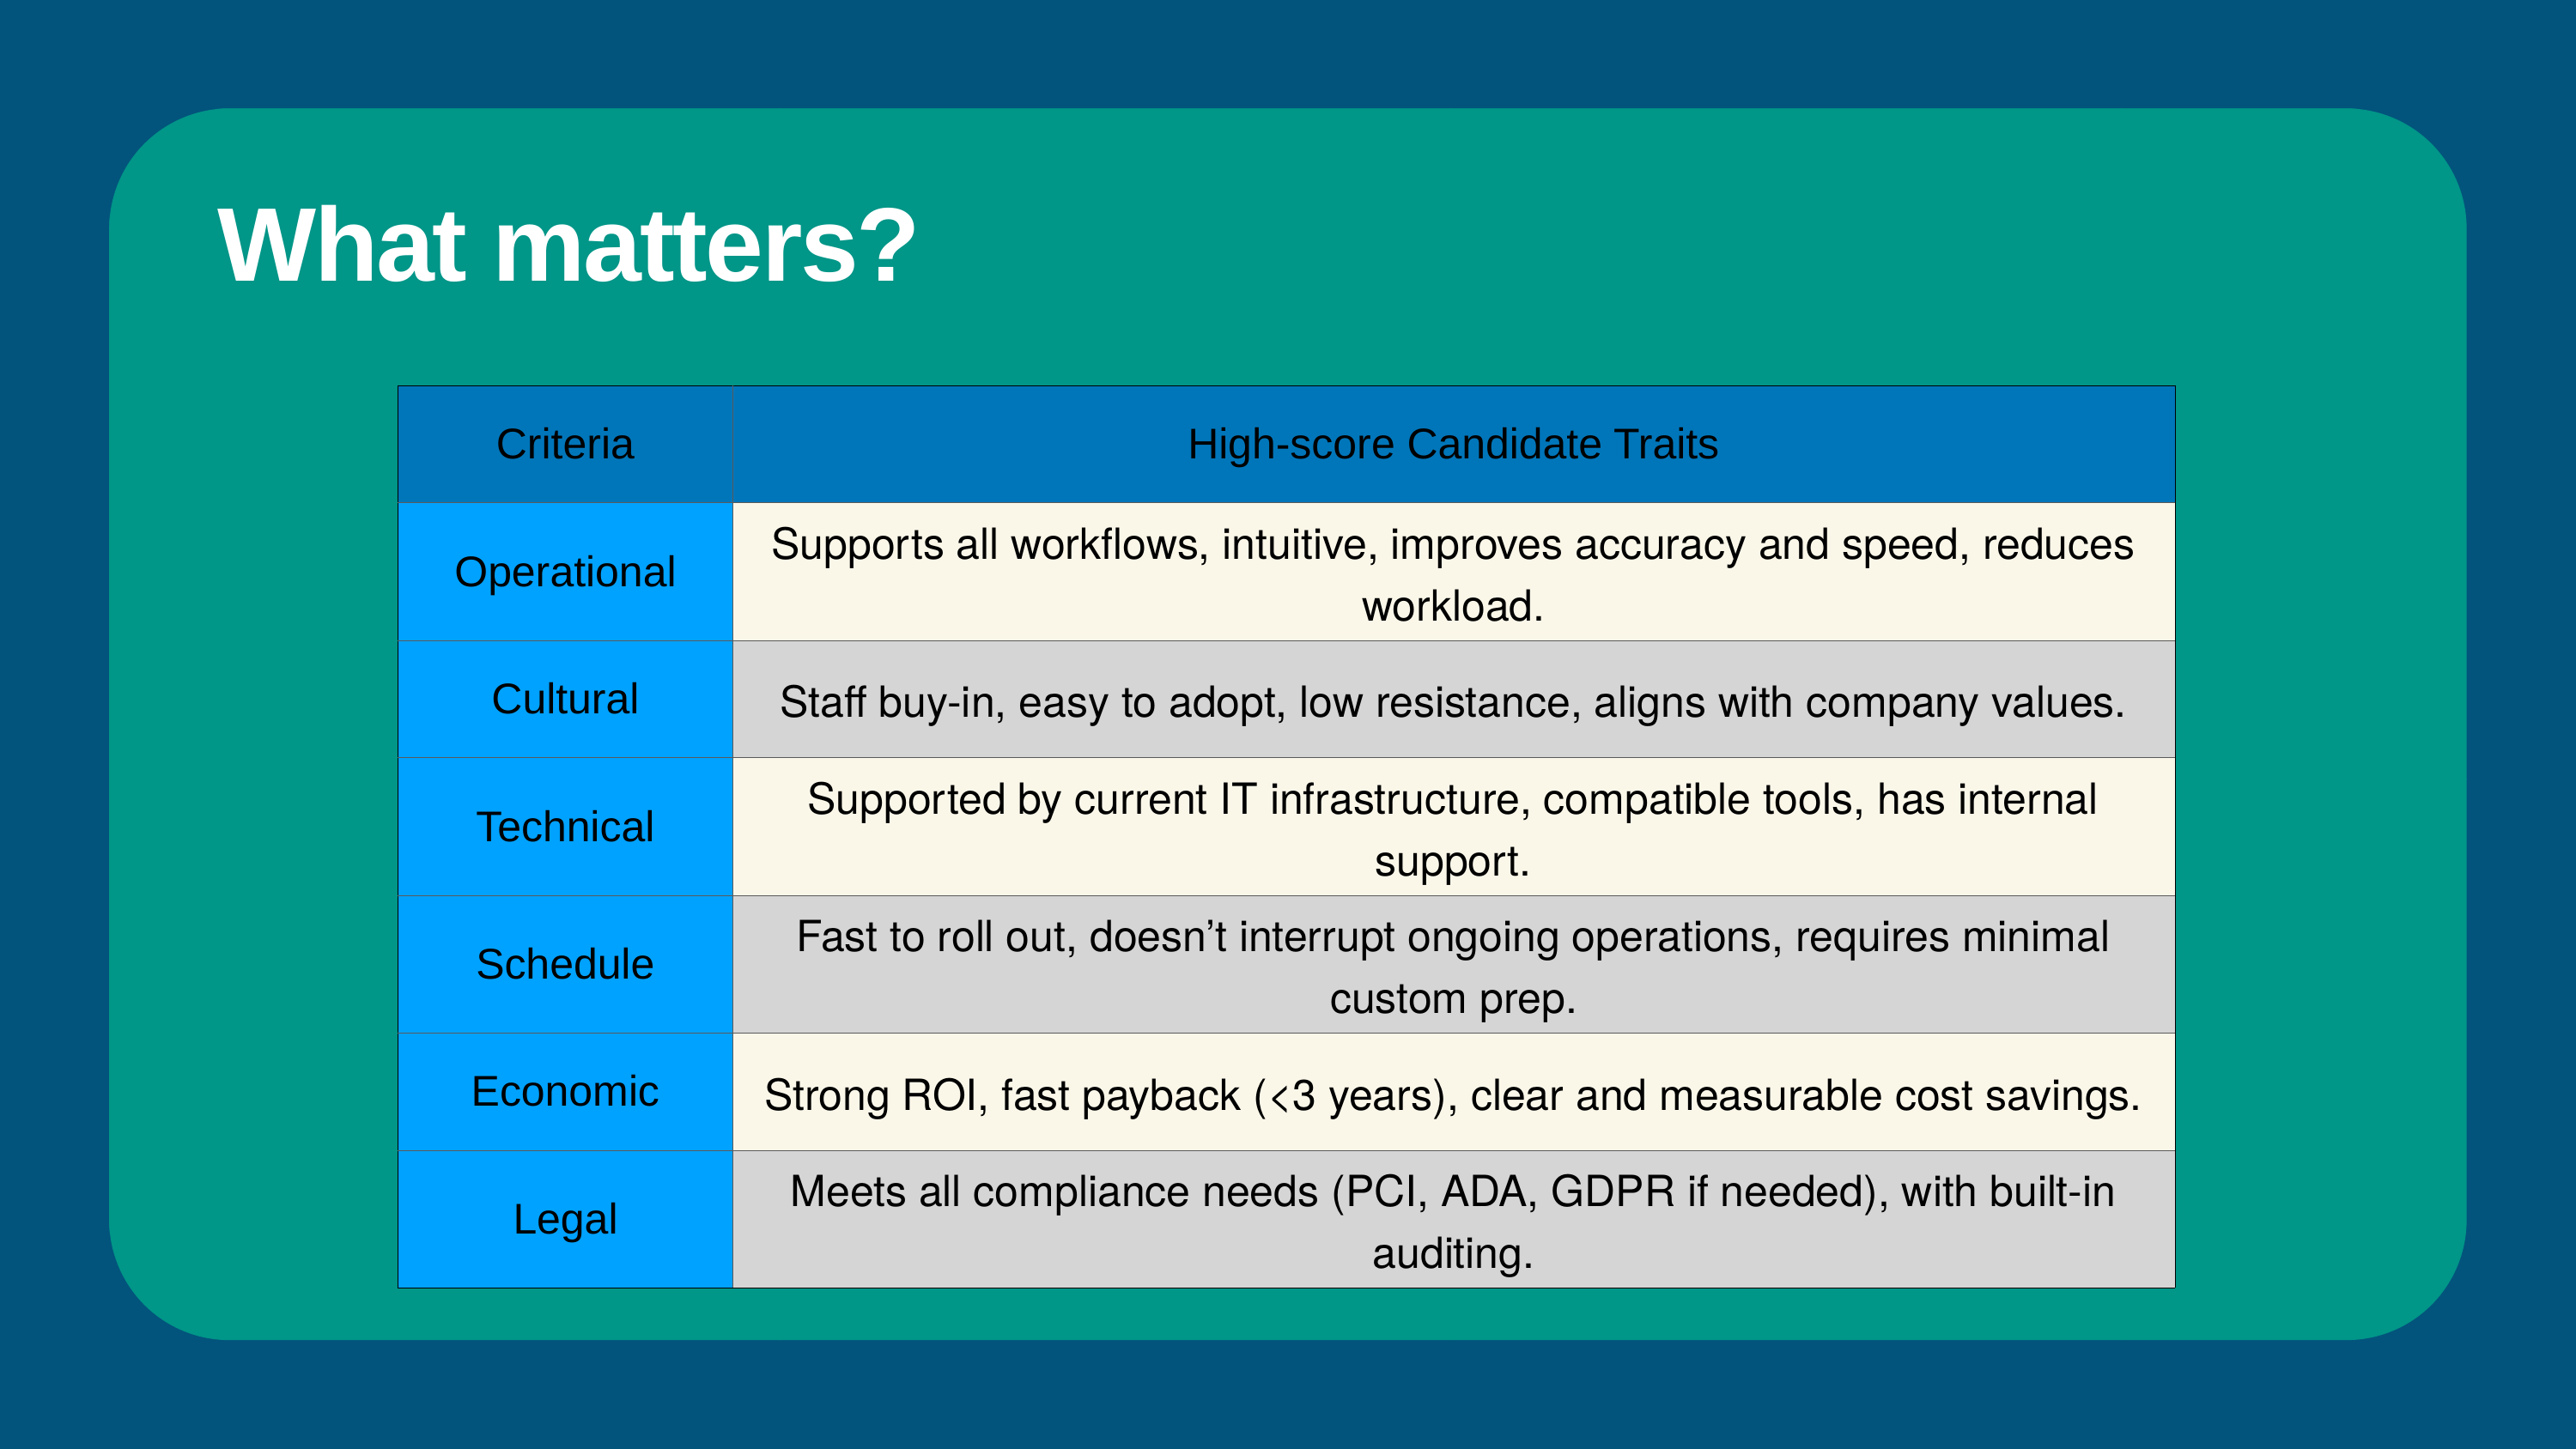

What matters?
| Criteria | High-score Candidate Traits |
| --- | --- |
| Operational | Supports all workflows, intuitive, improves accuracy and speed, reduces workload. |
| Cultural | Staff buy-in, easy to adopt, low resistance, aligns with company values. |
| Technical | Supported by current IT infrastructure, compatible tools, has internal support. |
| Schedule | Fast to roll out, doesn’t interrupt ongoing operations, requires minimal custom prep. |
| Economic | Strong ROI, fast payback (<3 years), clear and measurable cost savings. |
| Legal | Meets all compliance needs (PCI, ADA, GDPR if needed), with built-in auditing. |